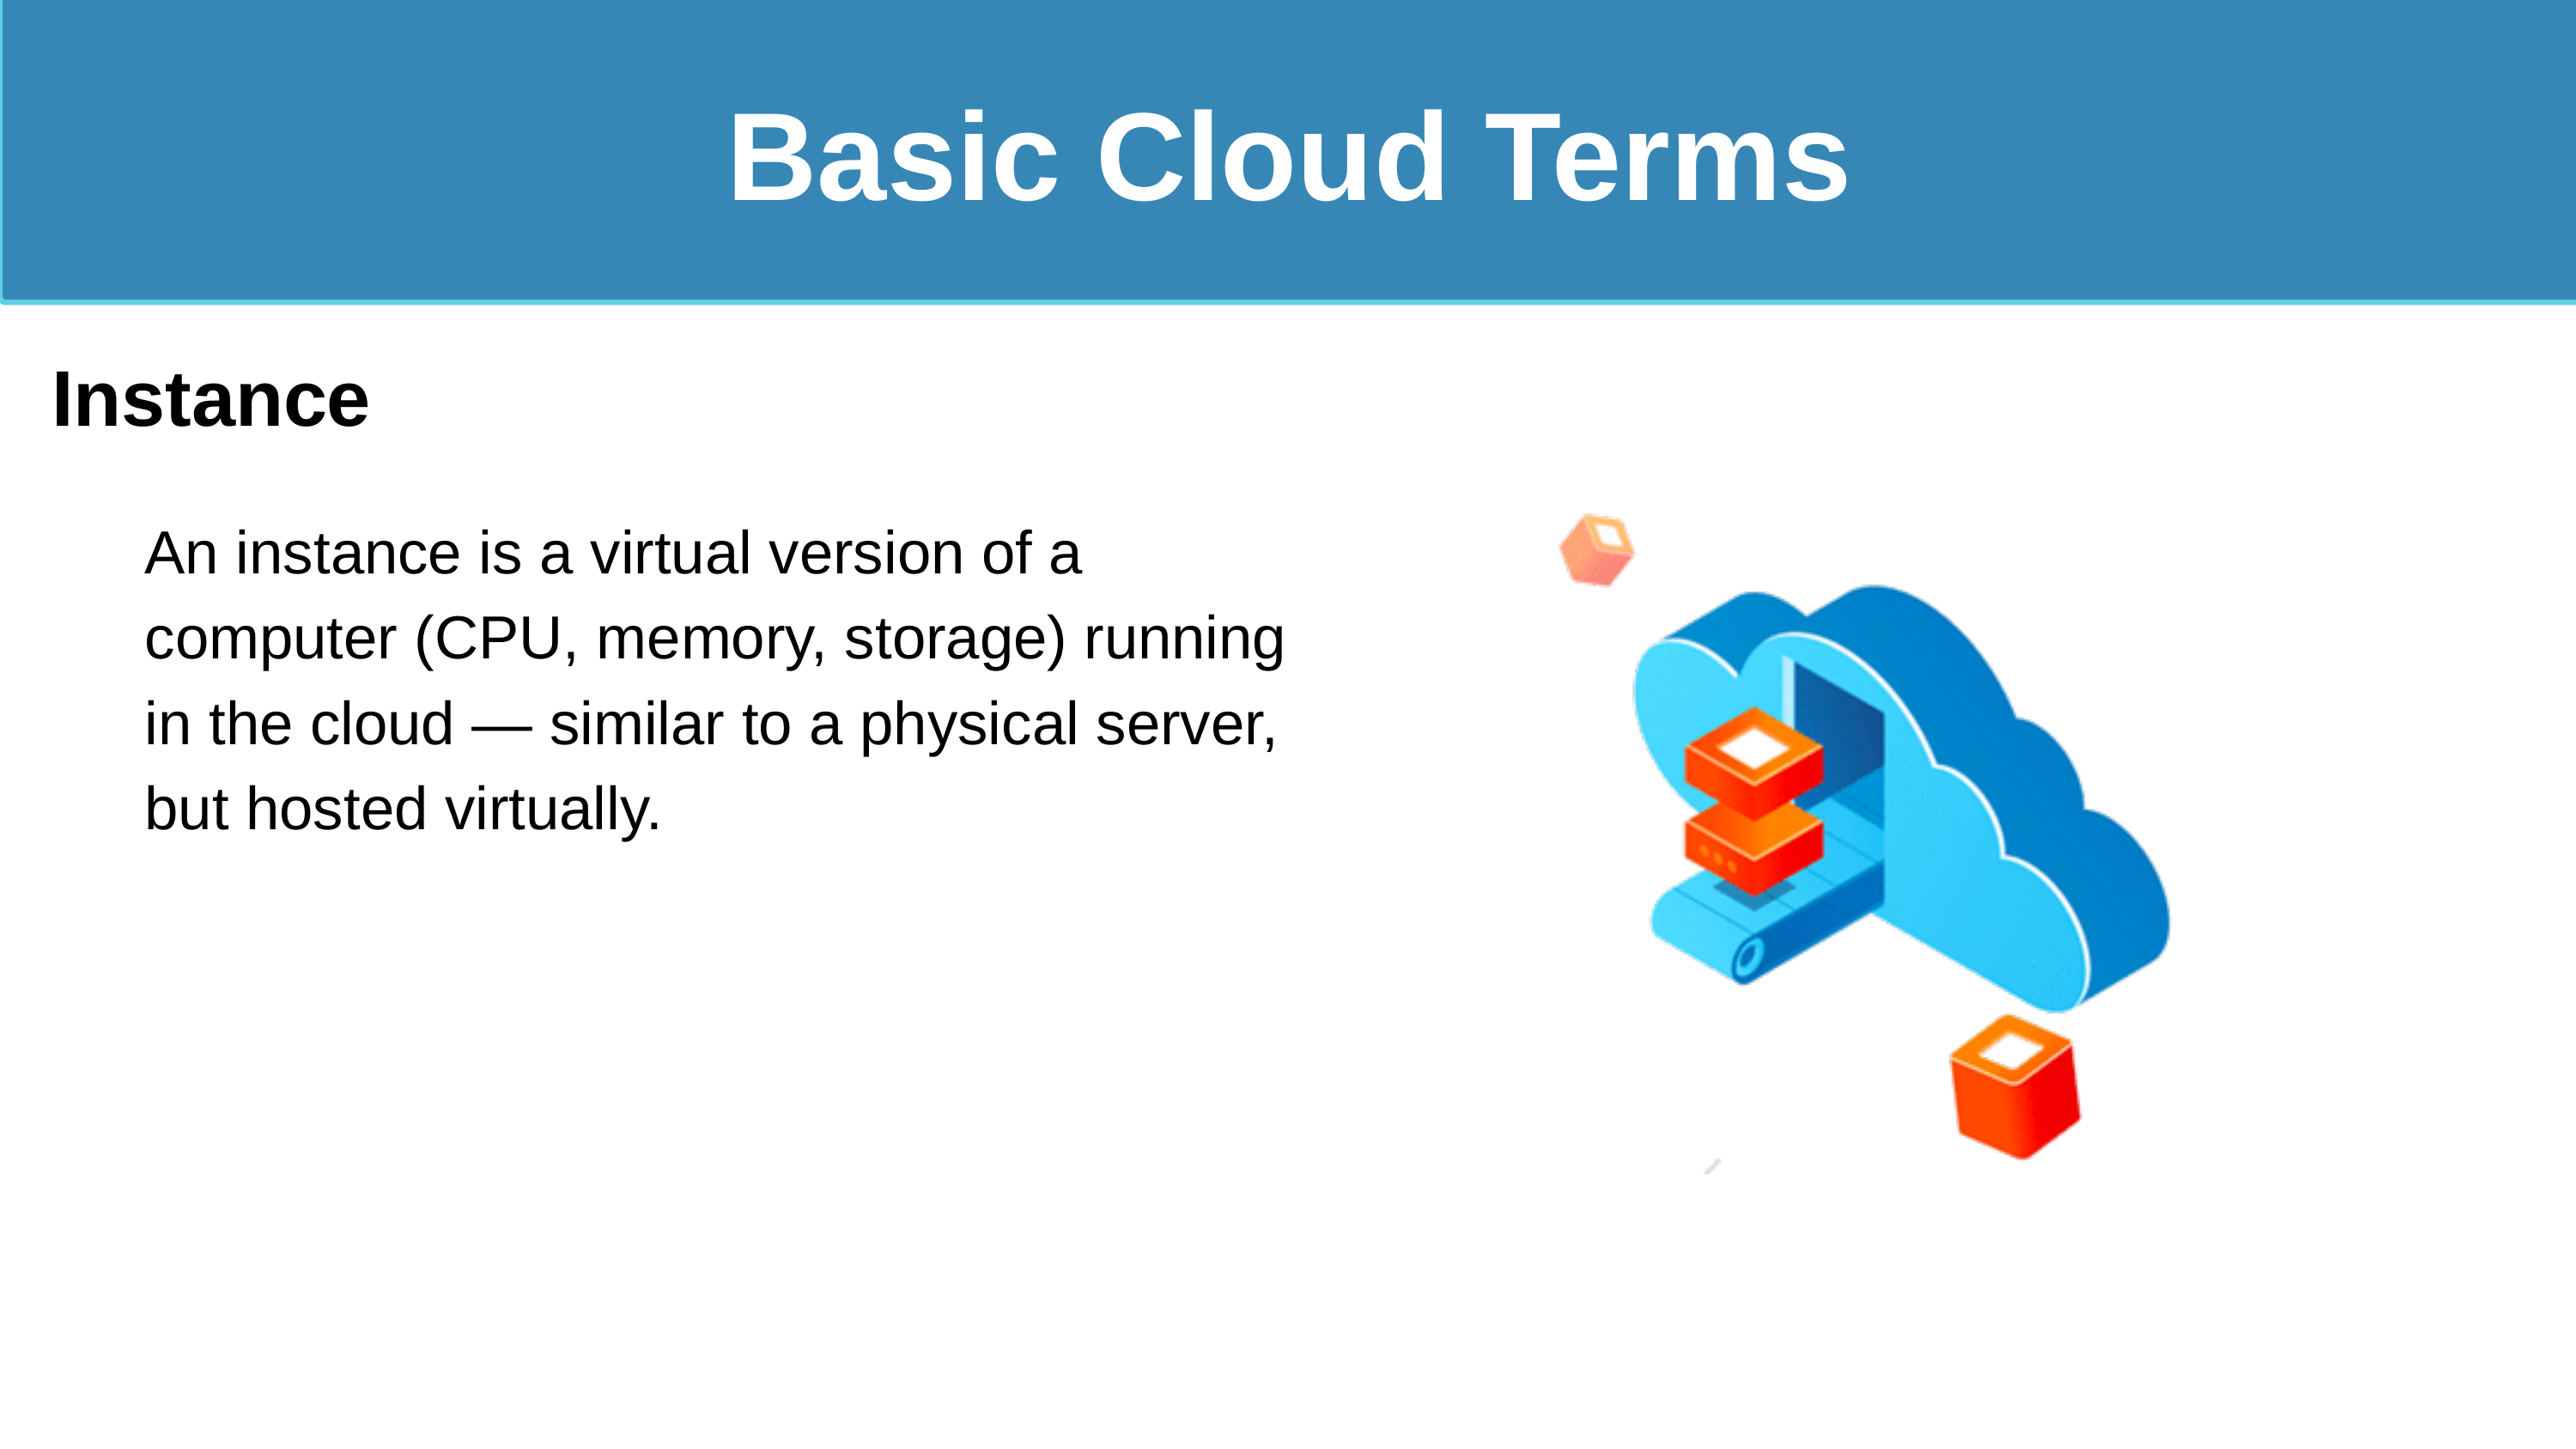

Basic Cloud Terms
Instance

An instance is a virtual version of a computer (CPU, memory, storage) running in the cloud — similar to a physical server, but hosted virtually.